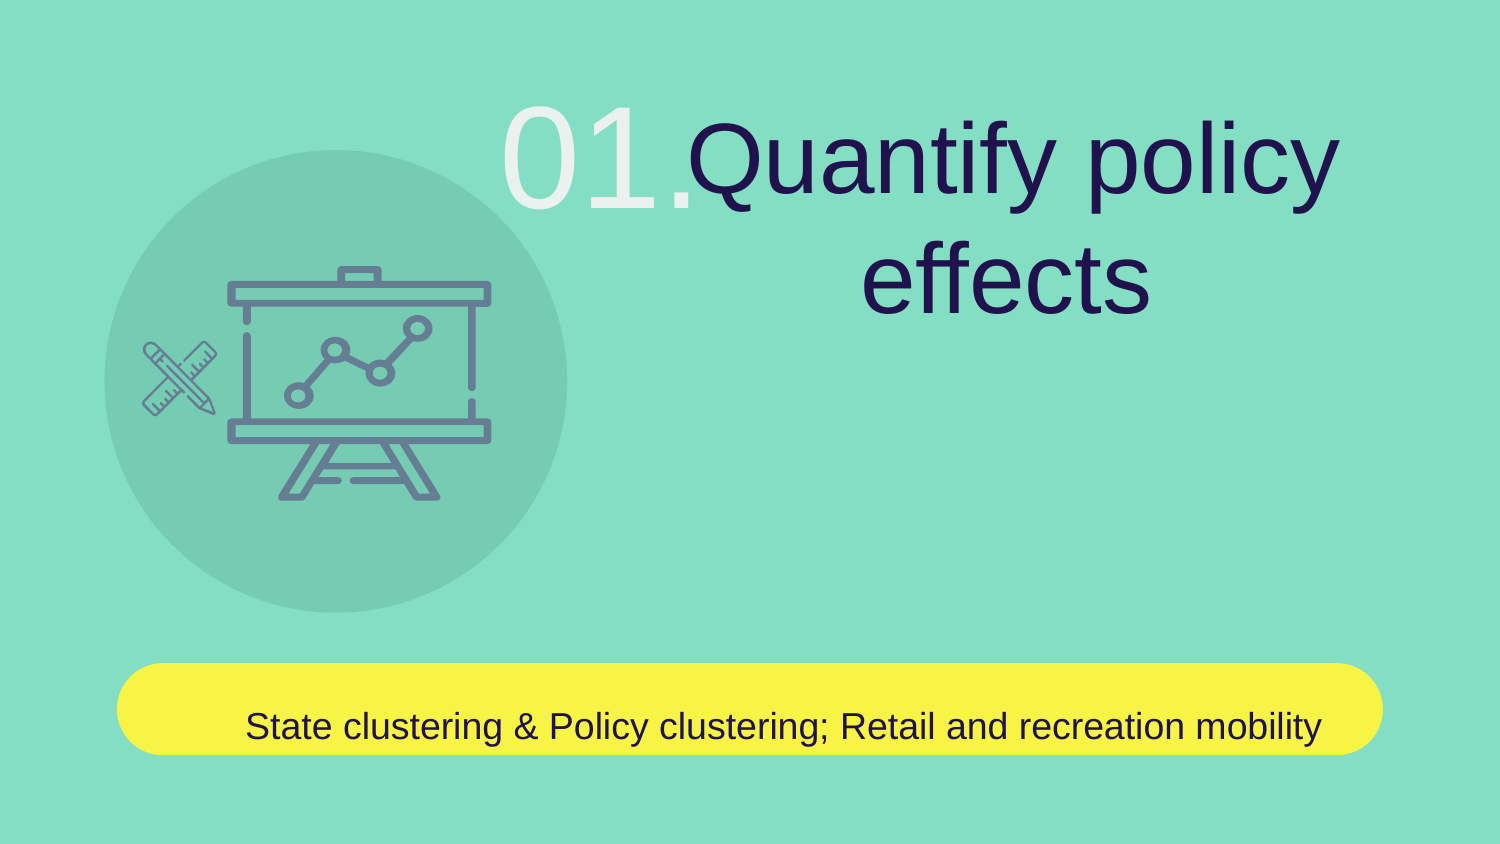

01.

# Quantify policy effects

State clustering & Policy clustering; Retail and recreation mobility